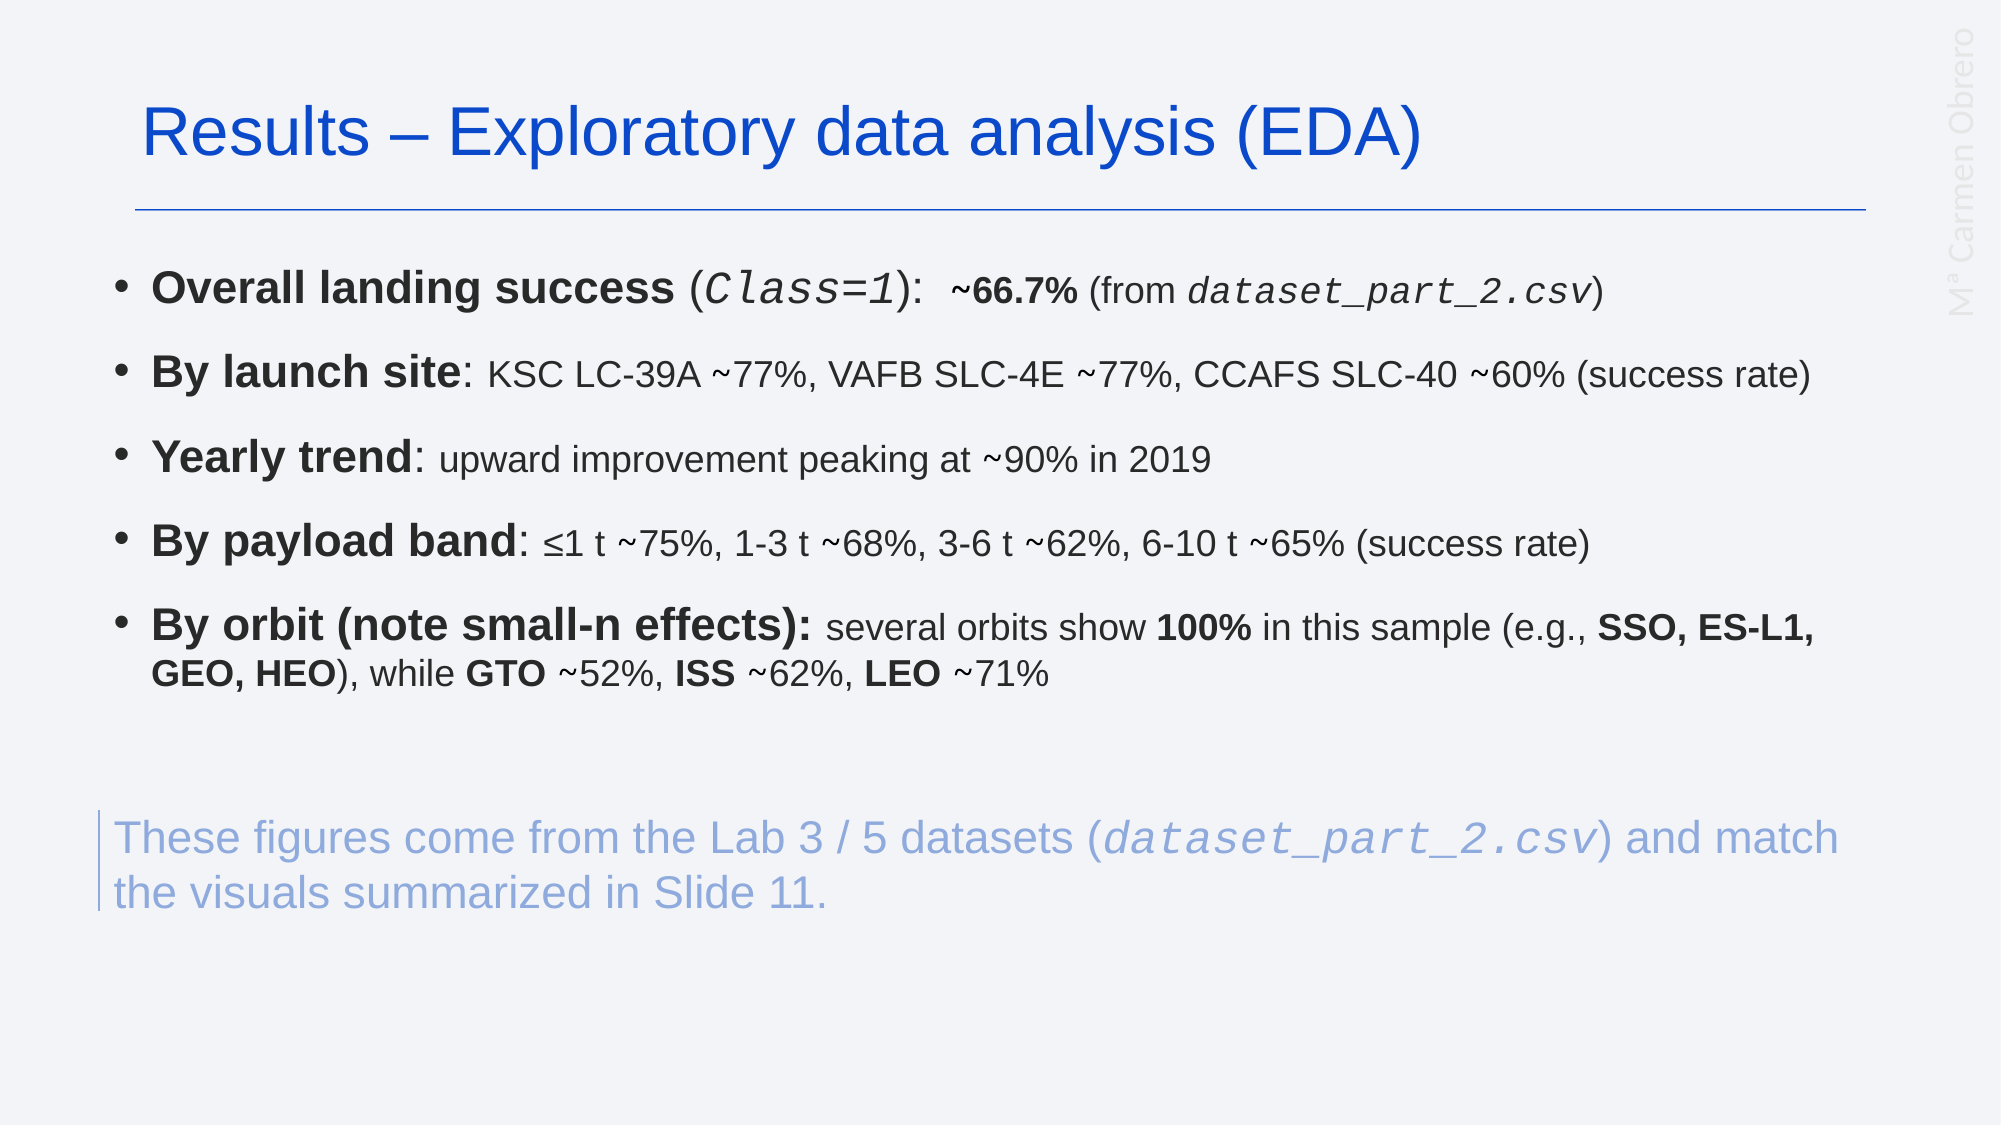

Results – Exploratory data analysis (EDA)
Overall landing success (Class=1):  ~66.7% (from dataset_part_2.csv)
By launch site: KSC LC-39A ~77%, VAFB SLC-4E ~77%, CCAFS SLC-40 ~60% (success rate)
Yearly trend: upward improvement peaking at ~90% in 2019
By payload band: ≤1 t ~75%, 1-3 t ~68%, 3-6 t ~62%, 6-10 t ~65% (success rate)
By orbit (note small-n effects): several orbits show 100% in this sample (e.g., SSO, ES-L1, GEO, HEO), while GTO ~52%, ISS ~62%, LEO ~71%

These figures come from the Lab 3 / 5 datasets (dataset_part_2.csv) and match the visuals summarized in Slide 11.